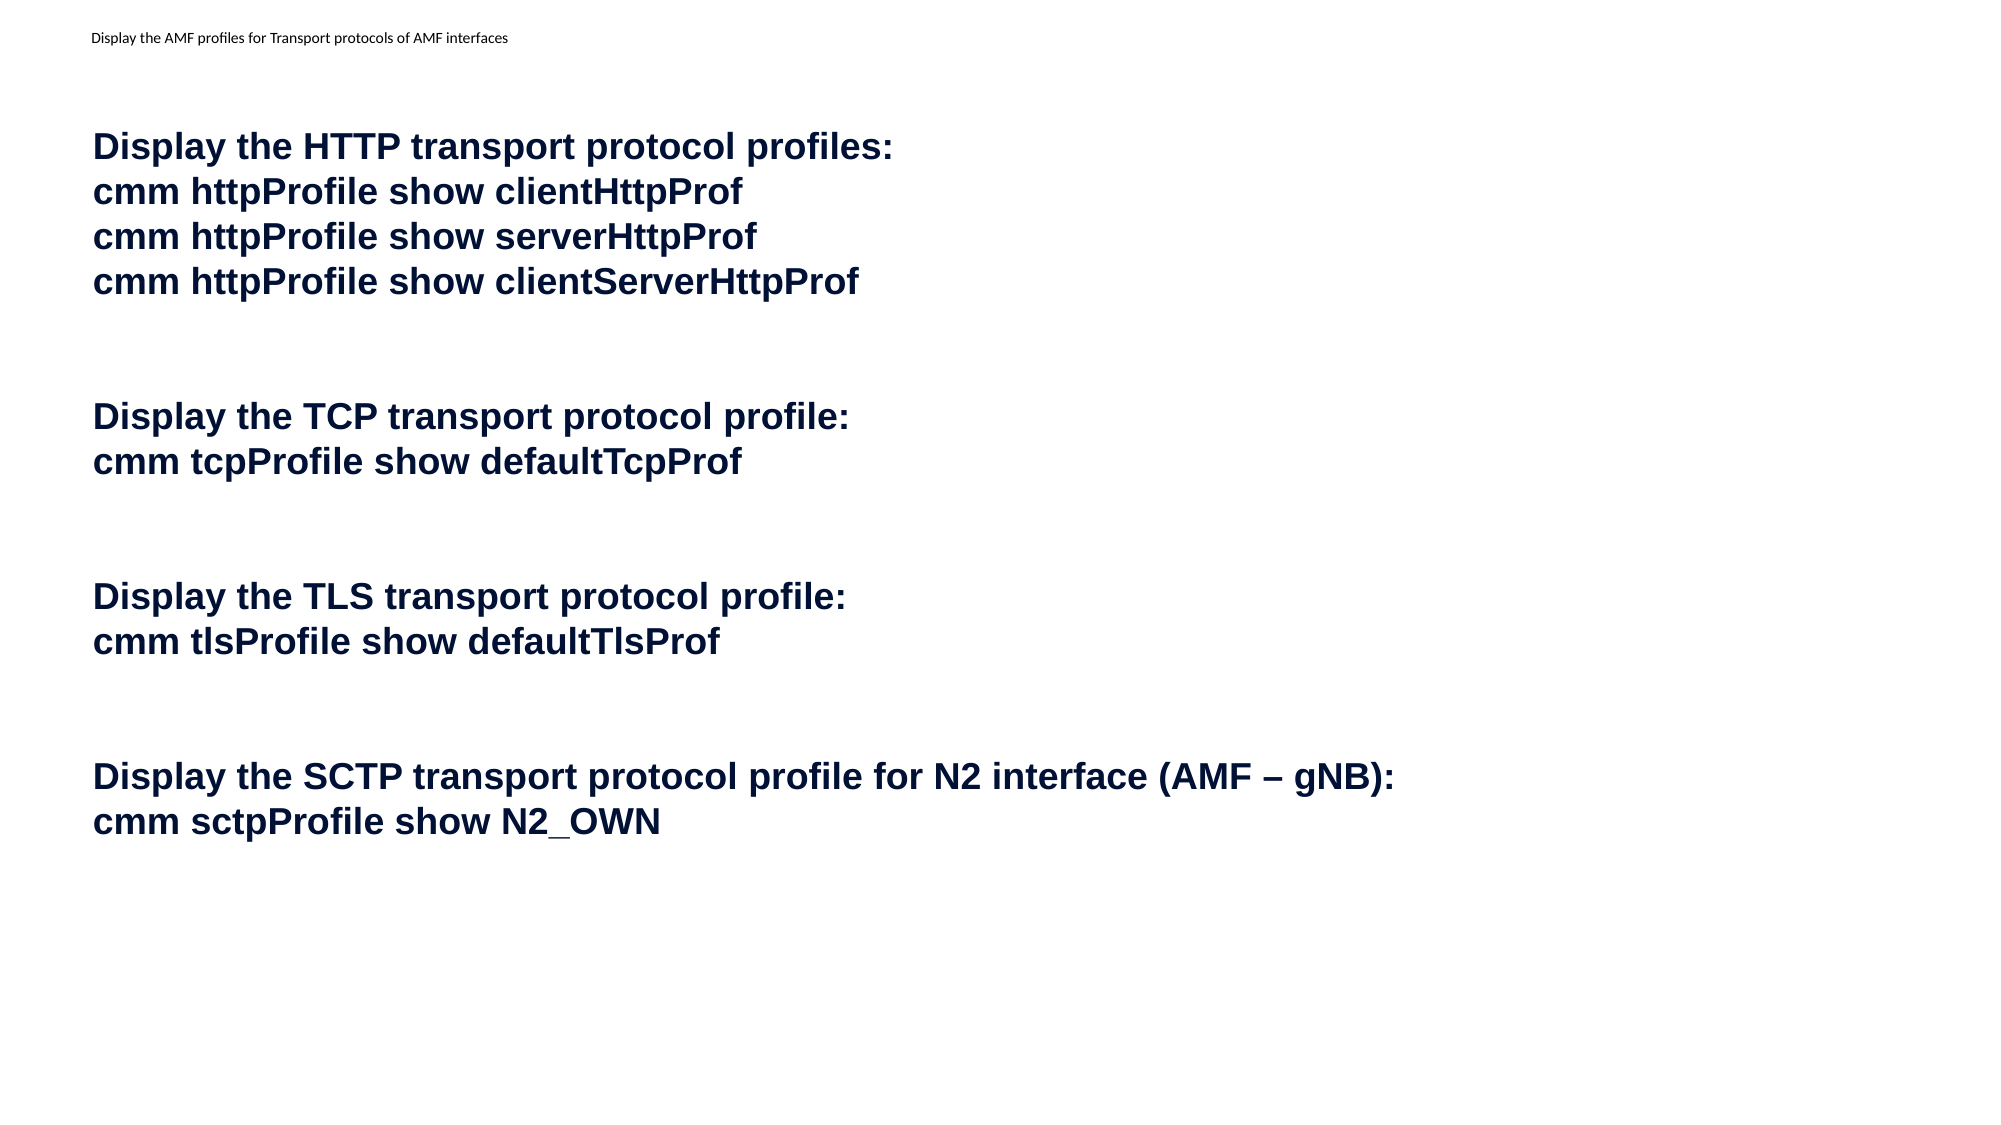

# Display the AMF profiles for Transport protocols of AMF interfaces
Display the HTTP transport protocol profiles:
cmm httpProfile show clientHttpProf
cmm httpProfile show serverHttpProf
cmm httpProfile show clientServerHttpProf

Display the TCP transport protocol profile:
cmm tcpProfile show defaultTcpProf

Display the TLS transport protocol profile:
cmm tlsProfile show defaultTlsProf

Display the SCTP transport protocol profile for N2 interface (AMF – gNB):
cmm sctpProfile show N2_OWN